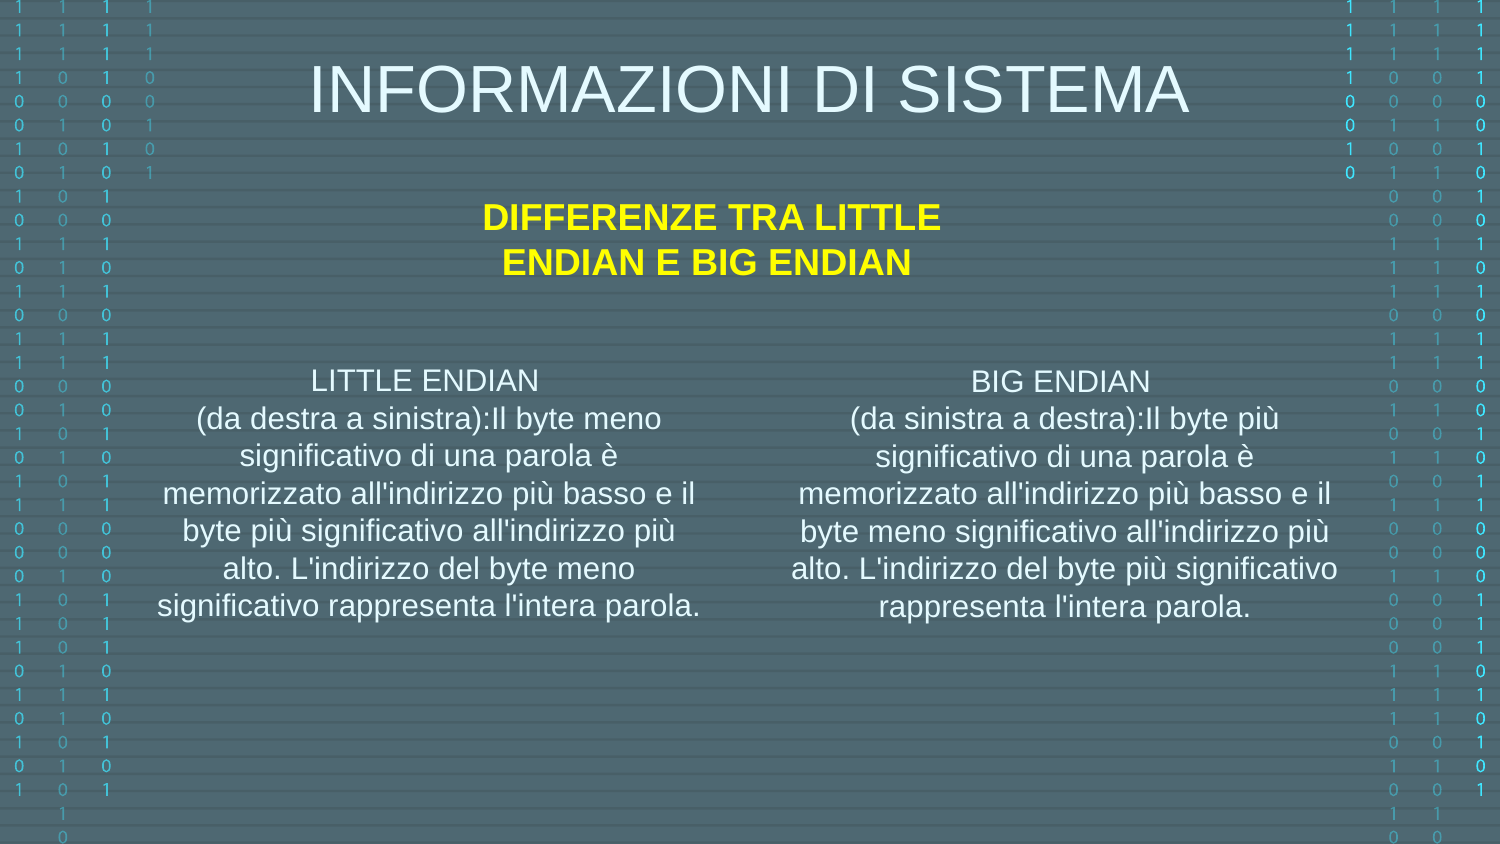

INFORMAZIONI DI SISTEMA
DIFFERENZE TRA LITTLE ENDIAN E BIG ENDIAN

LITTLE ENDIAN
(da destra a sinistra):Il byte meno significativo di una parola è memorizzato all'indirizzo più basso e il byte più significativo all'indirizzo più alto. L'indirizzo del byte meno significativo rappresenta l'intera parola.

BIG ENDIAN
(da sinistra a destra):Il byte più significativo di una parola è memorizzato all'indirizzo più basso e il byte meno significativo all'indirizzo più alto. L'indirizzo del byte più significativo rappresenta l'intera parola.